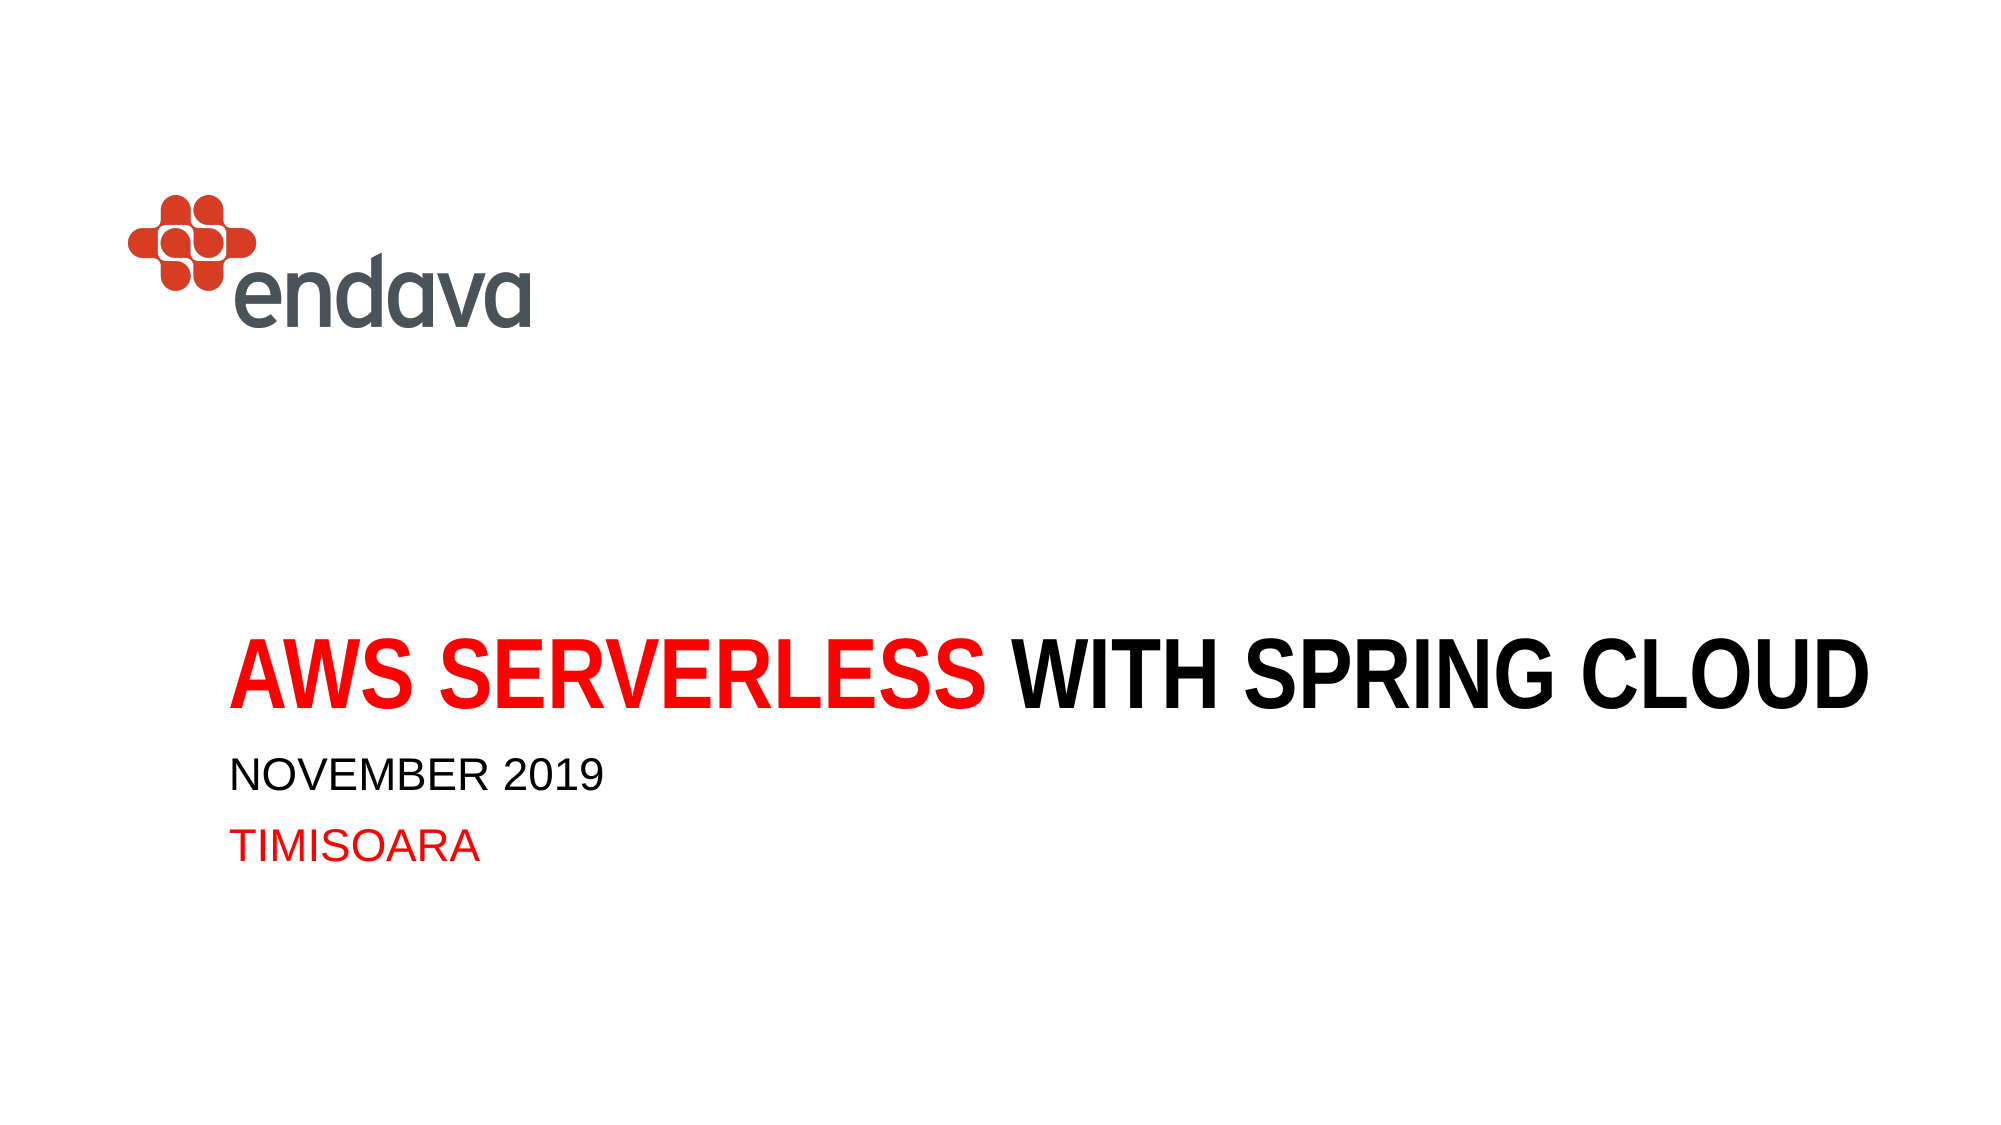

# AWS Serverless with Spring Cloud
November 2019
Timisoara